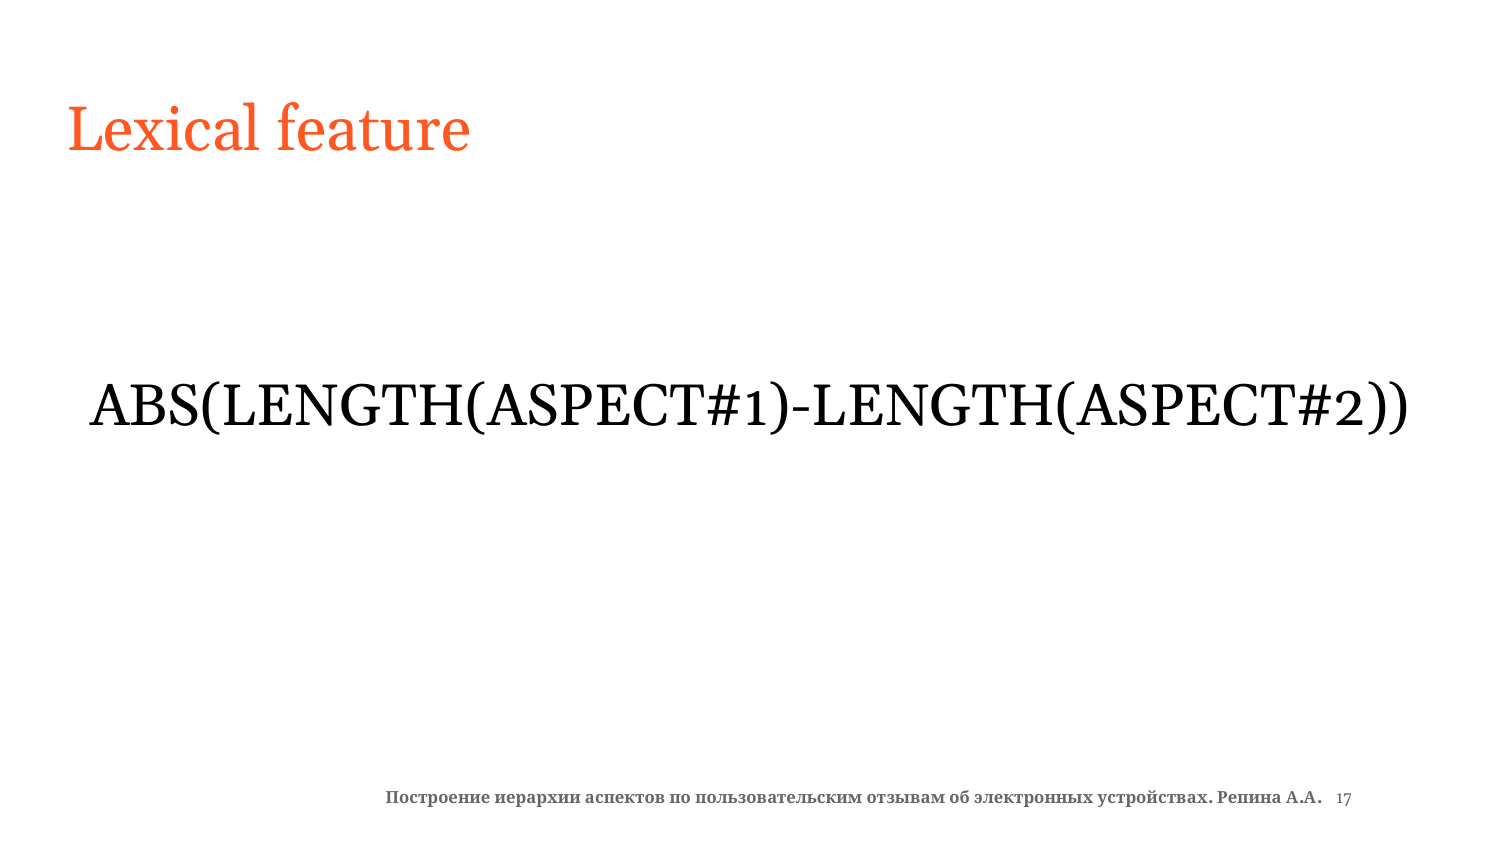

# Lexical feature
ABS(LENGTH(ASPECT#1)-LENGTH(ASPECT#2))
Построение иерархии аспектов по пользовательским отзывам об электронных устройствах. Репина А.А.   17